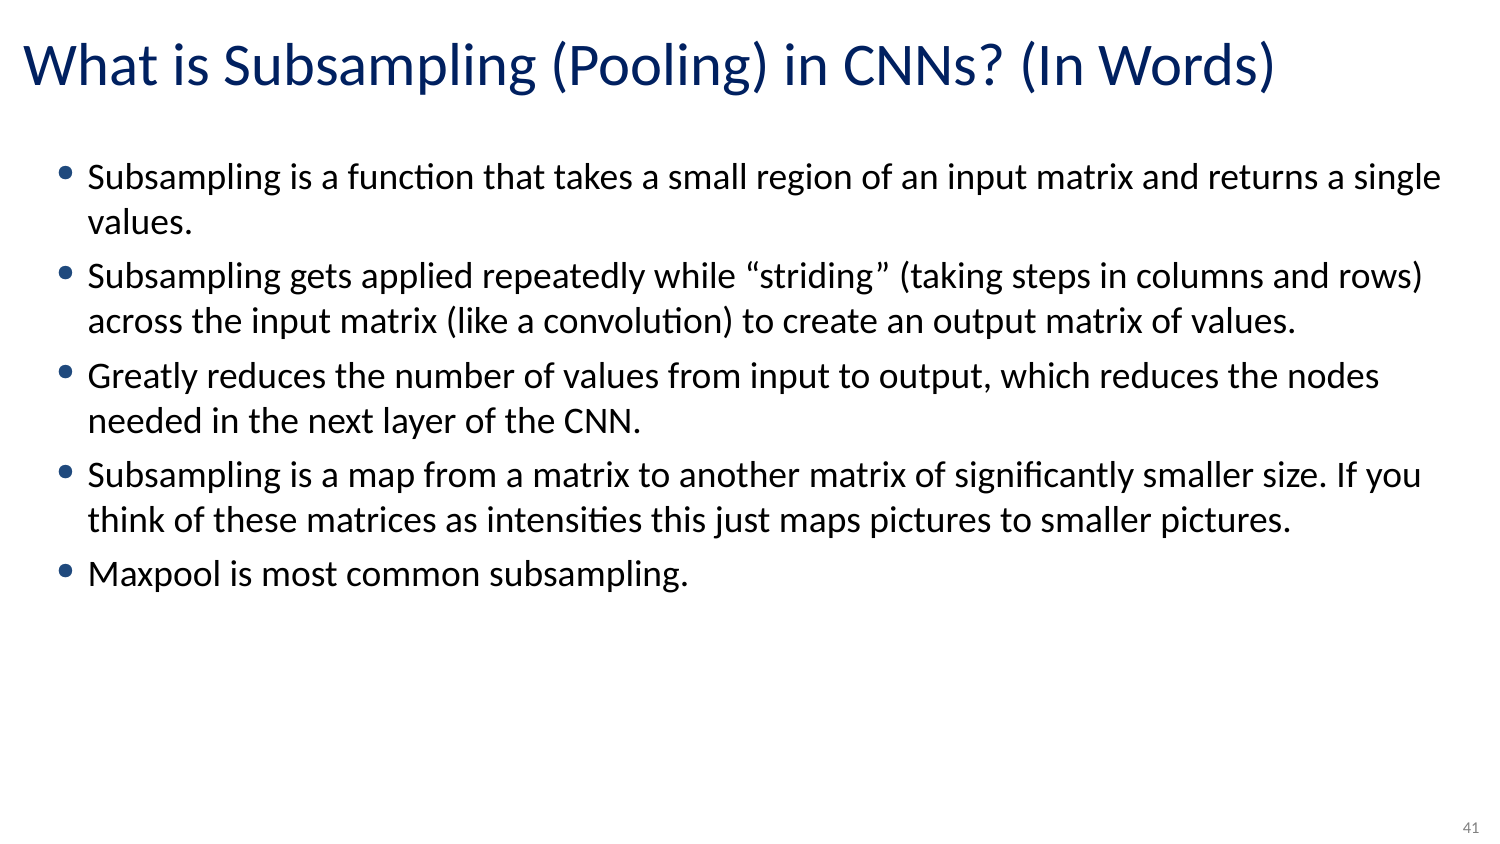

# What is Subsampling (Pooling) in CNNs? (In Words)
Subsampling is a function that takes a small region of an input matrix and returns a single values.
Subsampling gets applied repeatedly while “striding” (taking steps in columns and rows) across the input matrix (like a convolution) to create an output matrix of values.
Greatly reduces the number of values from input to output, which reduces the nodes needed in the next layer of the CNN.
Subsampling is a map from a matrix to another matrix of significantly smaller size. If you think of these matrices as intensities this just maps pictures to smaller pictures.
Maxpool is most common subsampling.